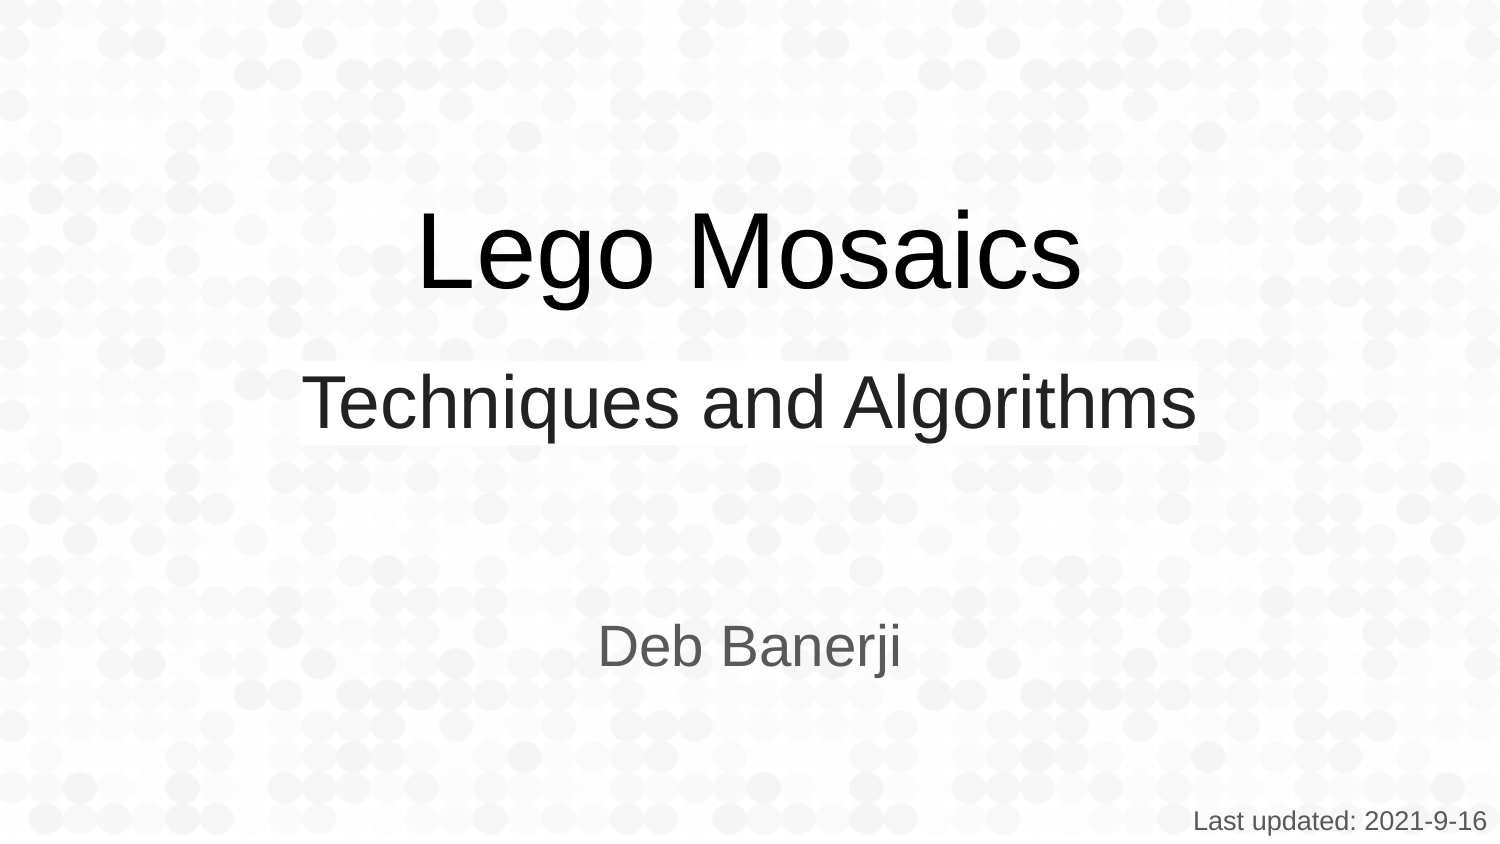

# Lego Mosaics
Techniques and Algorithms
Deb Banerji
Last updated: 2021-9-16